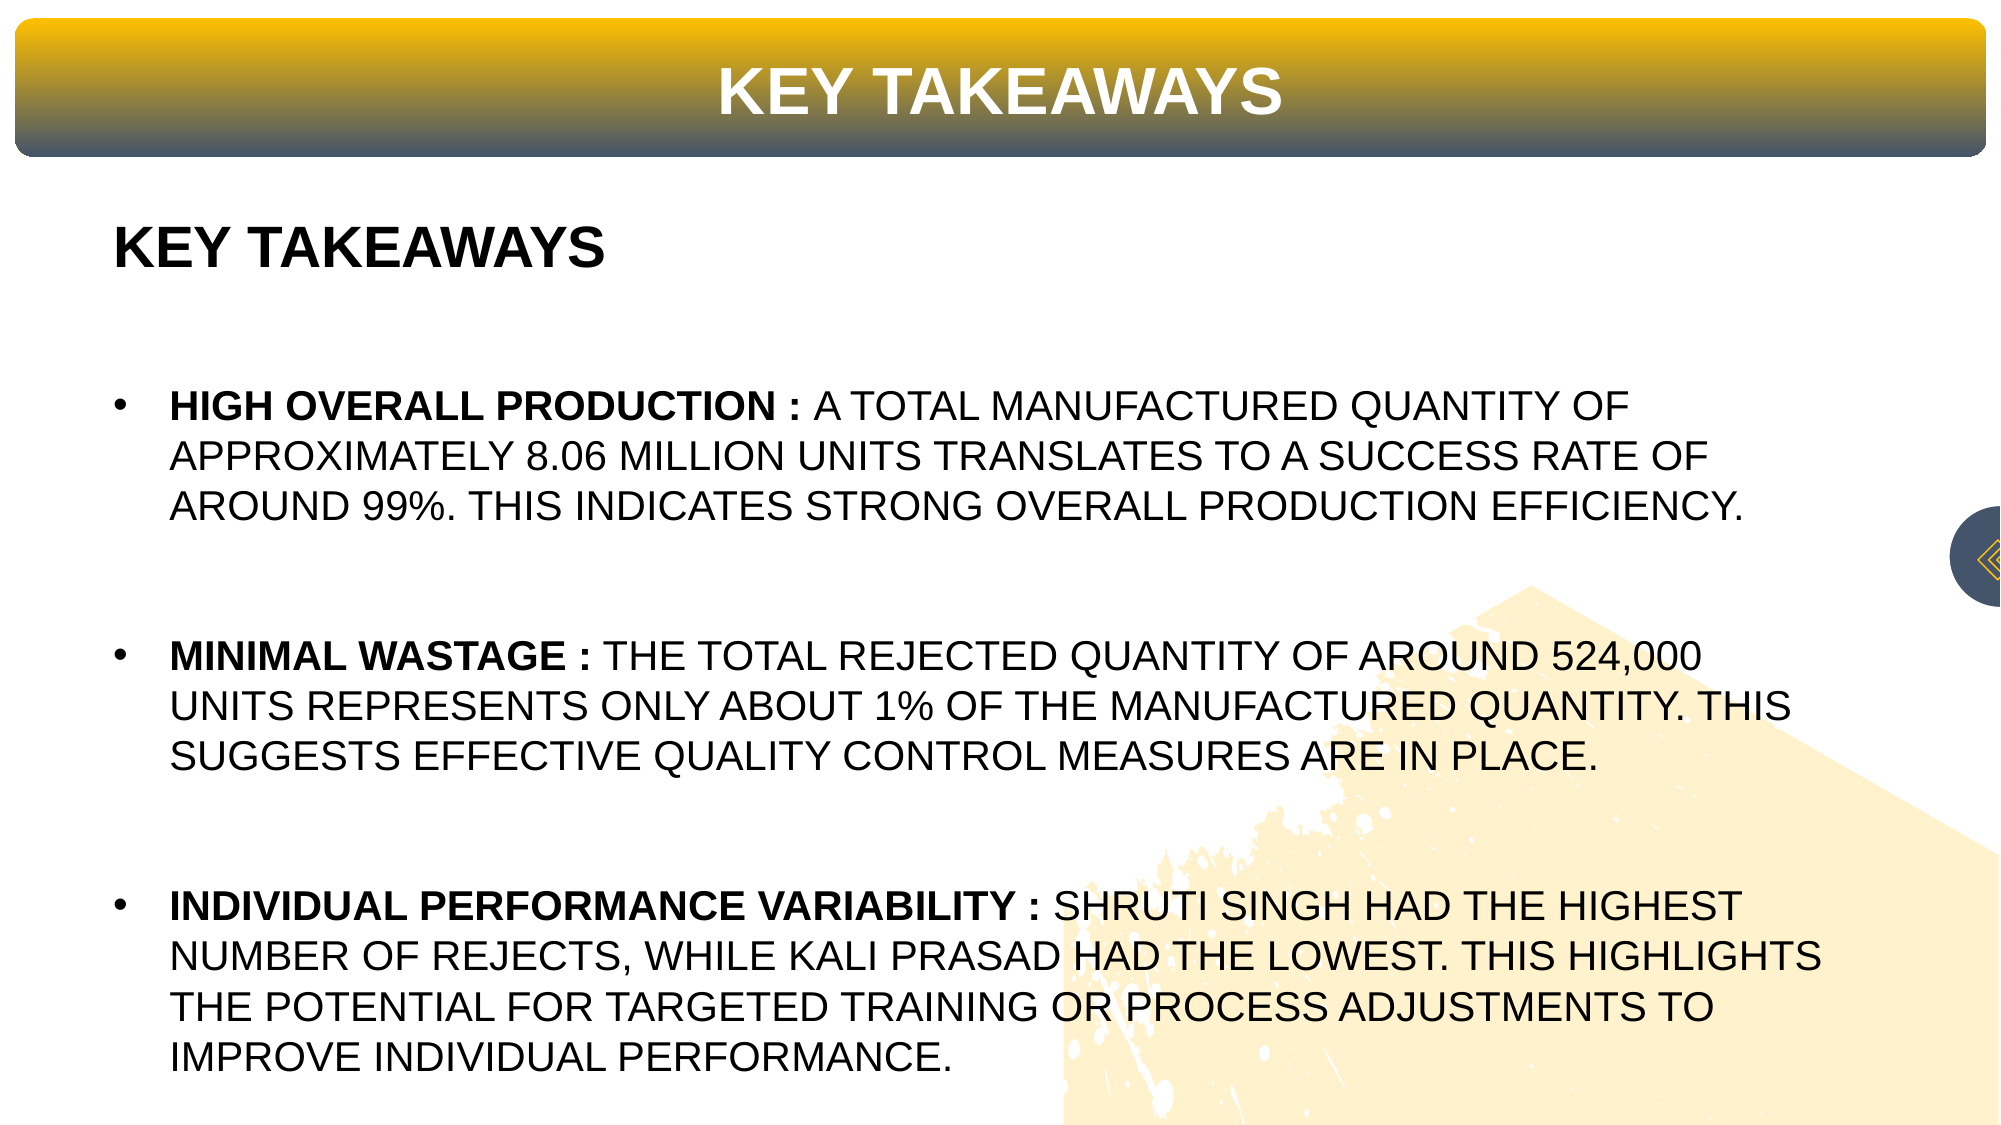

KEY TAKEAWAYS
KEY TAKEAWAYS

HIGH OVERALL PRODUCTION : A TOTAL MANUFACTURED QUANTITY OF APPROXIMATELY 8.06 MILLION UNITS TRANSLATES TO A SUCCESS RATE OF AROUND 99%. THIS INDICATES STRONG OVERALL PRODUCTION EFFICIENCY.

MINIMAL WASTAGE : THE TOTAL REJECTED QUANTITY OF AROUND 524,000 UNITS REPRESENTS ONLY ABOUT 1% OF THE MANUFACTURED QUANTITY. THIS SUGGESTS EFFECTIVE QUALITY CONTROL MEASURES ARE IN PLACE.

INDIVIDUAL PERFORMANCE VARIABILITY : SHRUTI SINGH HAD THE HIGHEST NUMBER OF REJECTS, WHILE KALI PRASAD HAD THE LOWEST. THIS HIGHLIGHTS THE POTENTIAL FOR TARGETED TRAINING OR PROCESS ADJUSTMENTS TO IMPROVE INDIVIDUAL PERFORMANCE.